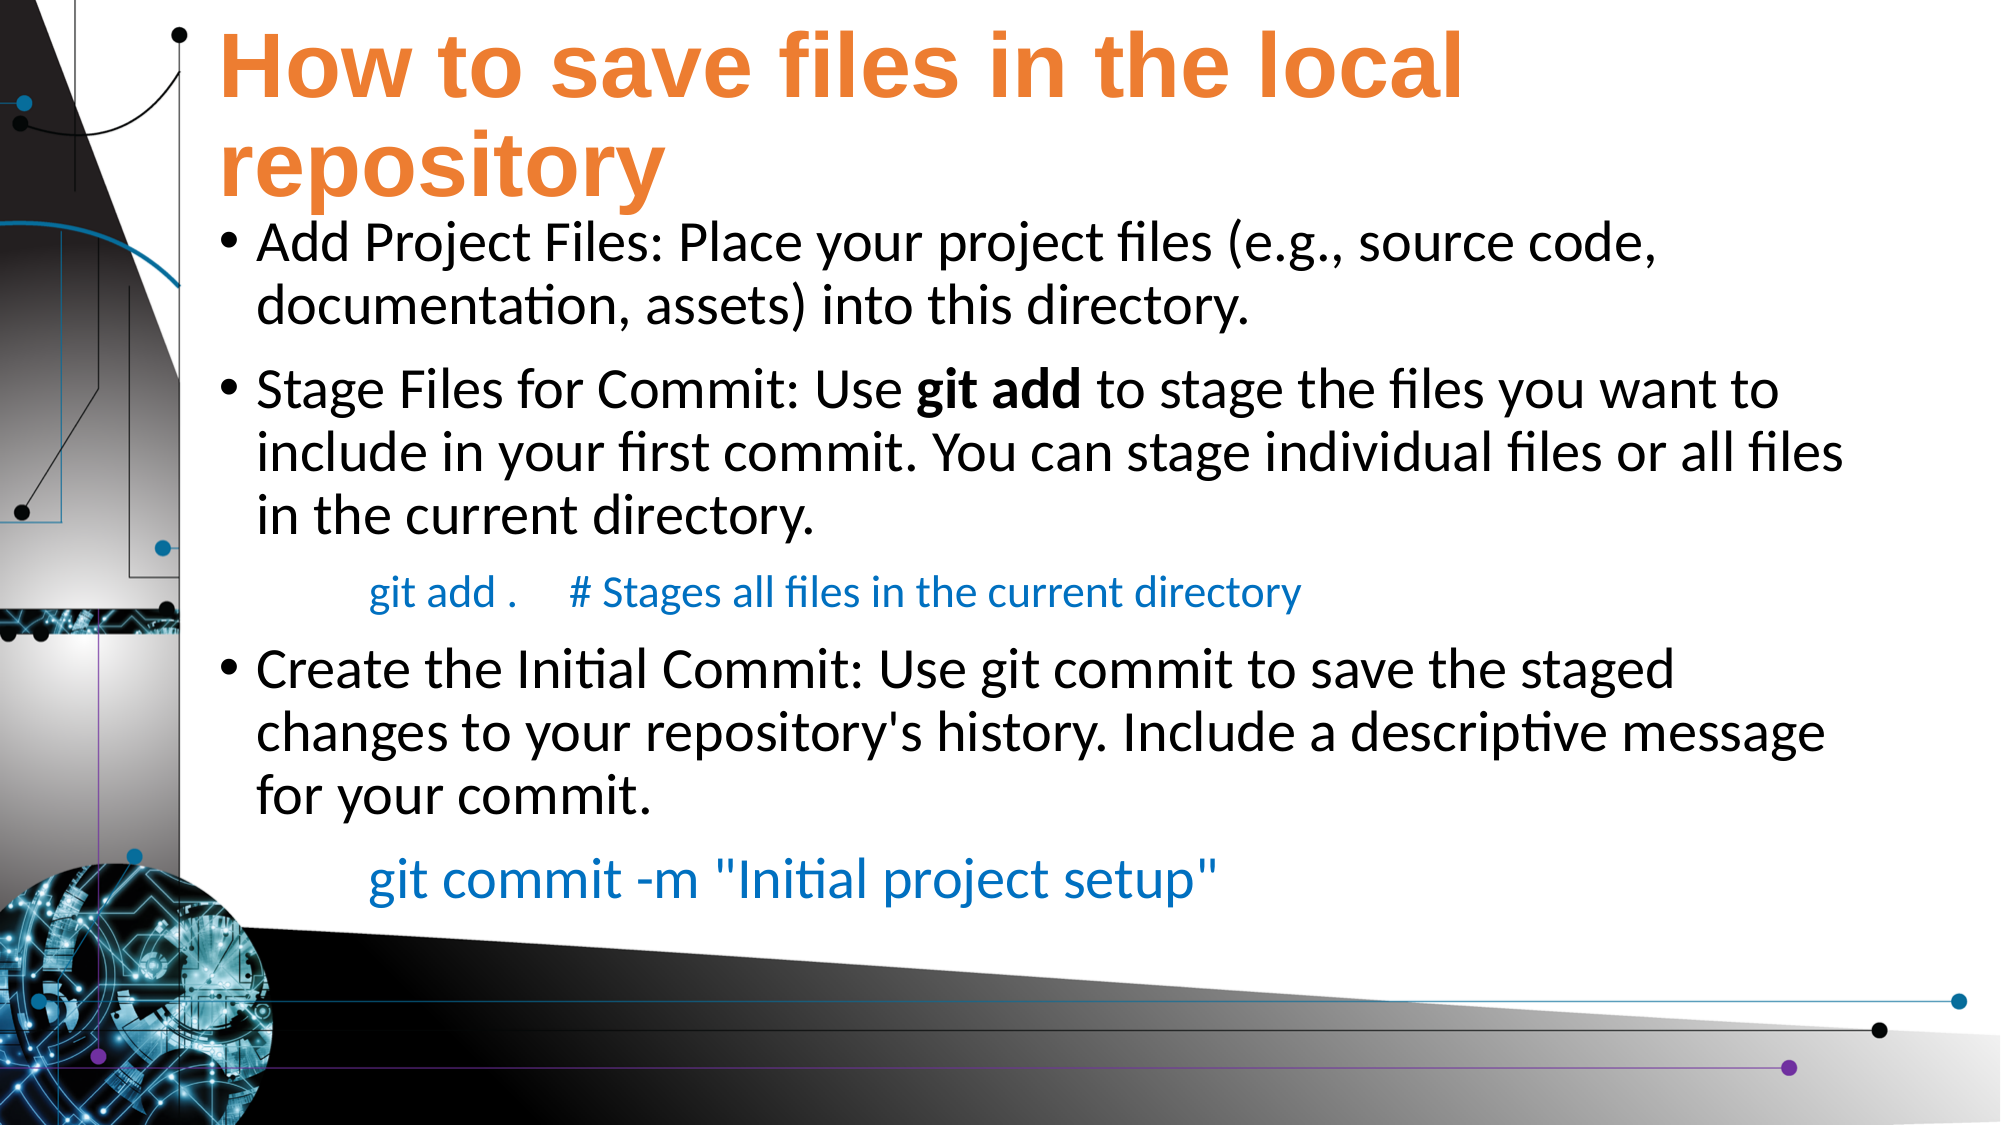

# How to save files in the local repository
Add Project Files: Place your project files (e.g., source code, documentation, assets) into this directory.
Stage Files for Commit: Use git add to stage the files you want to include in your first commit. You can stage individual files or all files in the current directory.
	git add .     # Stages all files in the current directory
Create the Initial Commit: Use git commit to save the staged changes to your repository's history. Include a descriptive message for your commit.
	git commit -m "Initial project setup"